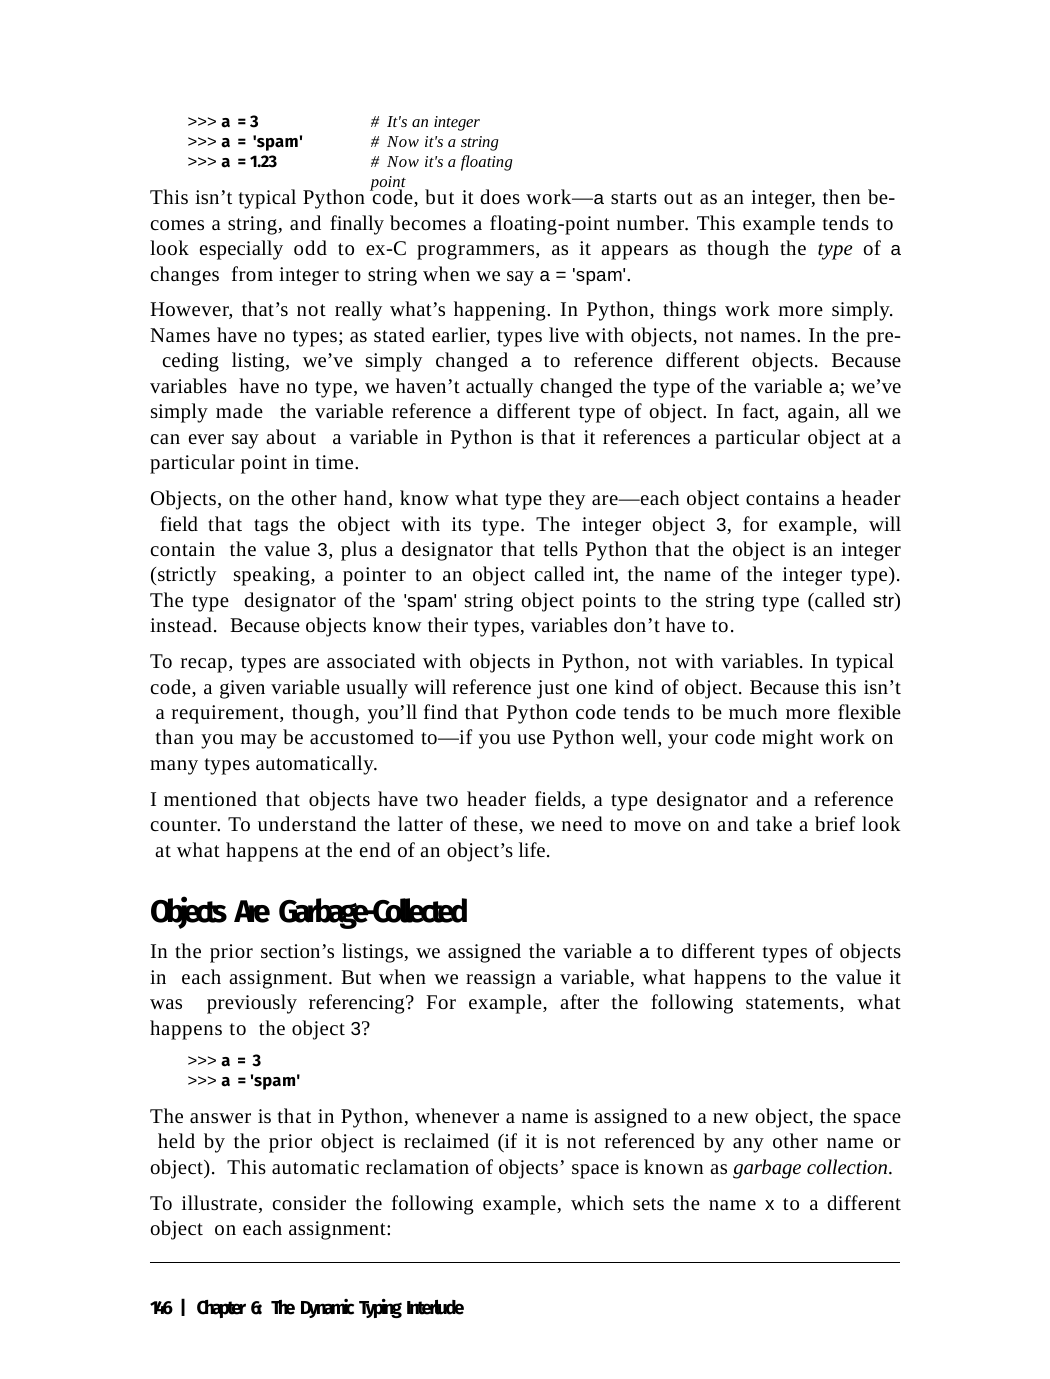

>>> a = 3
>>> a = 'spam'
>>> a = 1.23
# It's an integer
# Now it's a string
# Now it's a floating point
This isn’t typical Python code, but it does work—a starts out as an integer, then be-  comes a string, and finally becomes a floating-point number. This example tends to  look especially odd to ex-C programmers, as it appears as though the type of a changes  from integer to string when we say a = 'spam'.
However, that’s not really what’s happening. In Python, things work more simply.  Names have no types; as stated earlier, types live with objects, not names. In the pre-  ceding listing, we’ve simply changed a to reference different objects. Because variables  have no type, we haven’t actually changed the type of the variable a; we’ve simply made  the variable reference a different type of object. In fact, again, all we can ever say about  a variable in Python is that it references a particular object at a particular point in time.
Objects, on the other hand, know what type they are—each object contains a header  field that tags the object with its type. The integer object 3, for example, will contain  the value 3, plus a designator that tells Python that the object is an integer (strictly  speaking, a pointer to an object called int, the name of the integer type). The type  designator of the 'spam' string object points to the string type (called str) instead.  Because objects know their types, variables don’t have to.
To recap, types are associated with objects in Python, not with variables. In typical  code, a given variable usually will reference just one kind of object. Because this isn’t  a requirement, though, you’ll find that Python code tends to be much more flexible  than you may be accustomed to—if you use Python well, your code might work on  many types automatically.
I mentioned that objects have two header fields, a type designator and a reference  counter. To understand the latter of these, we need to move on and take a brief look  at what happens at the end of an object’s life.

Objects Are Garbage-Collected
In the prior section’s listings, we assigned the variable a to different types of objects in  each assignment. But when we reassign a variable, what happens to the value it was  previously referencing? For example, after the following statements, what happens to  the object 3?
>>> a = 3
>>> a = 'spam'
The answer is that in Python, whenever a name is assigned to a new object, the space  held by the prior object is reclaimed (if it is not referenced by any other name or object).  This automatic reclamation of objects’ space is known as garbage collection.
To illustrate, consider the following example, which sets the name x to a different object  on each assignment:

146  |  Chapter 6:  The Dynamic Typing Interlude